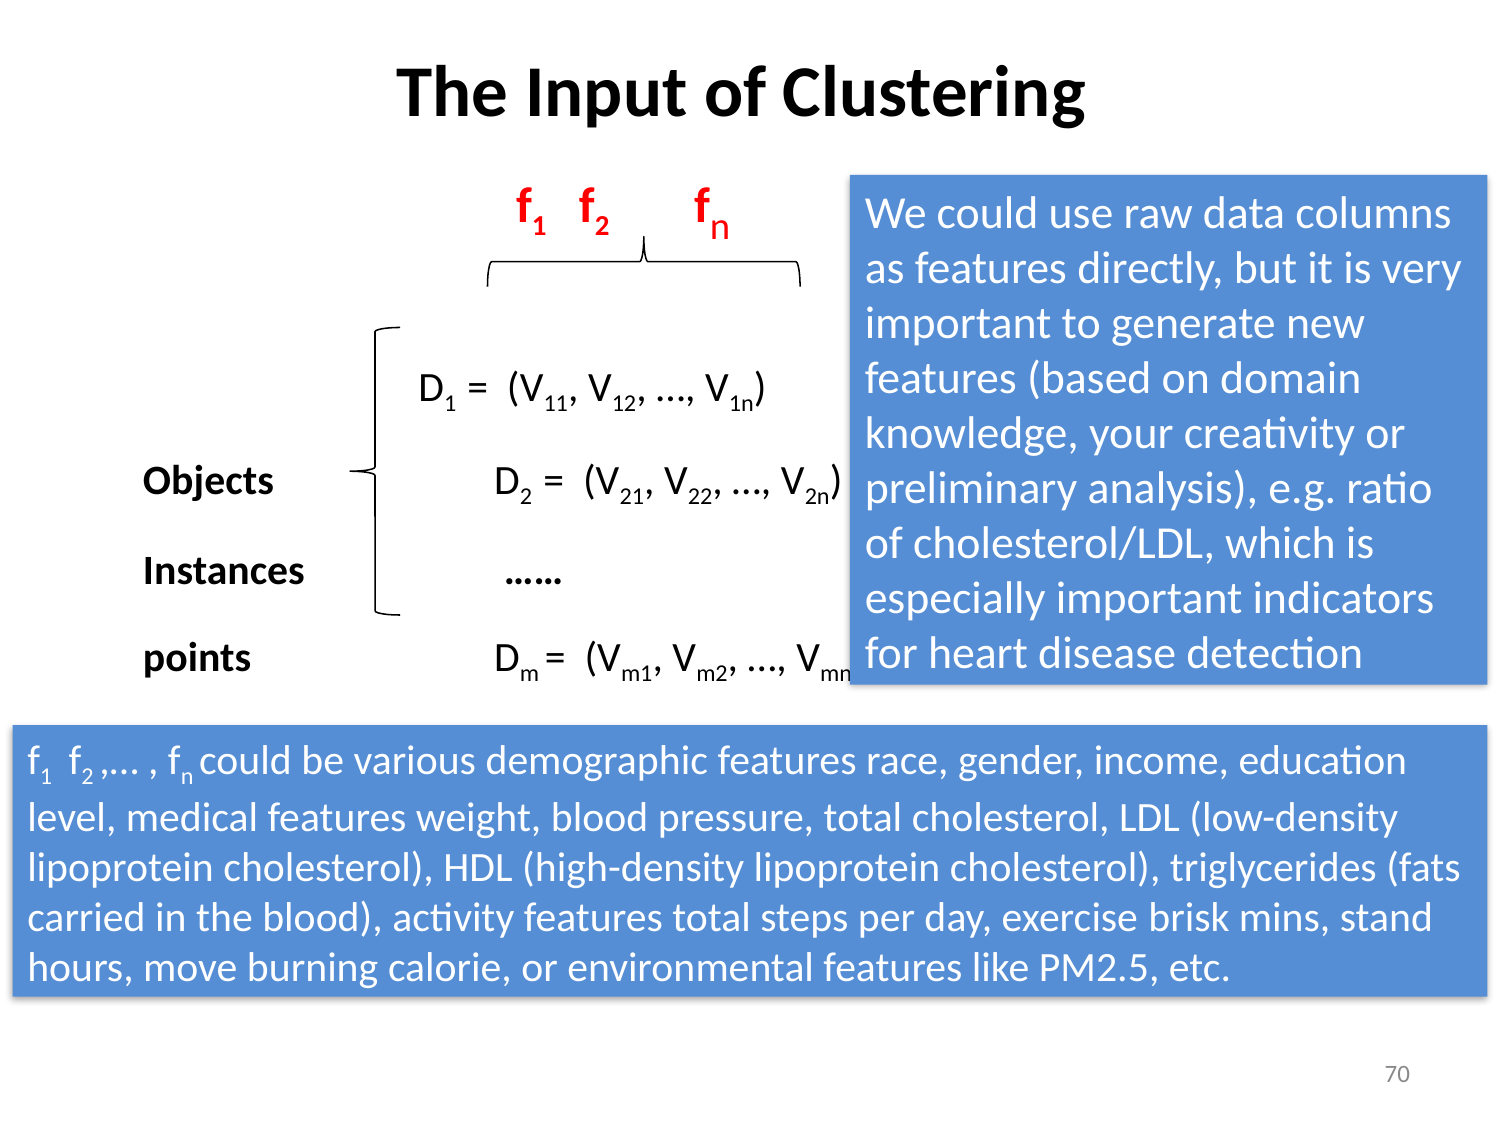

# The Input of Clustering

                                       f1     f2             fn

                             D1  =  (V11, V12, …, V1n)
Objects	            D2  =  (V21, V22, …, V2n)
Instances	             ……
points	            Dm =  (Vm1, Vm2, …, Vmn)

We could use raw data columns as features directly, but it is very important to generate new features (based on domain knowledge, your creativity or preliminary analysis), e.g. ratio of cholesterol/LDL, which is especially important indicators for heart disease detection

f1   f2 ,… , fn could be various demographic features race, gender, income, education level, medical features weight, blood pressure, total cholesterol, LDL (low-density lipoprotein cholesterol), HDL (high-density lipoprotein cholesterol), triglycerides (fats carried in the blood), activity features total steps per day, exercise brisk mins, stand hours, move burning calorie, or environmental features like PM2.5, etc.
70